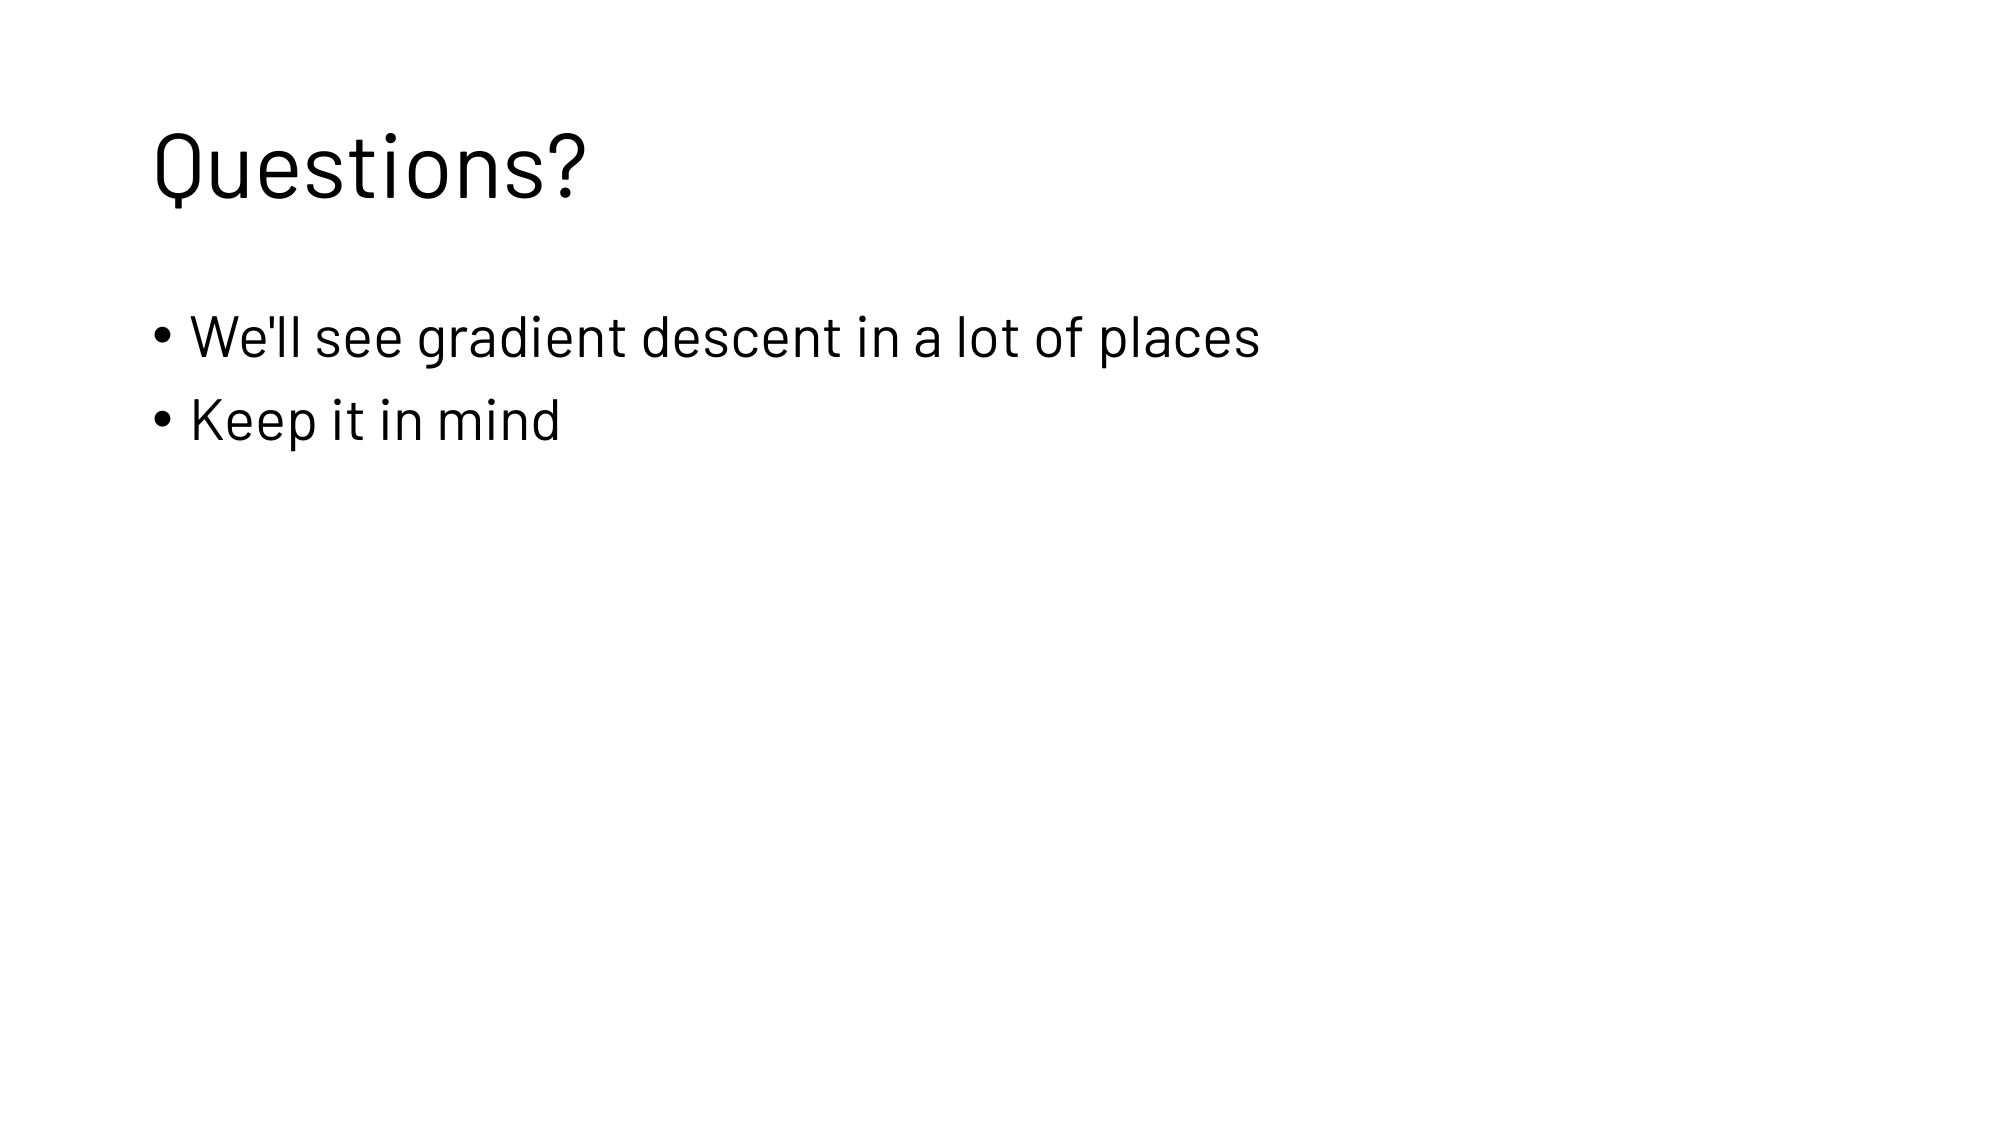

# Questions?
We'll see gradient descent in a lot of places
Keep it in mind